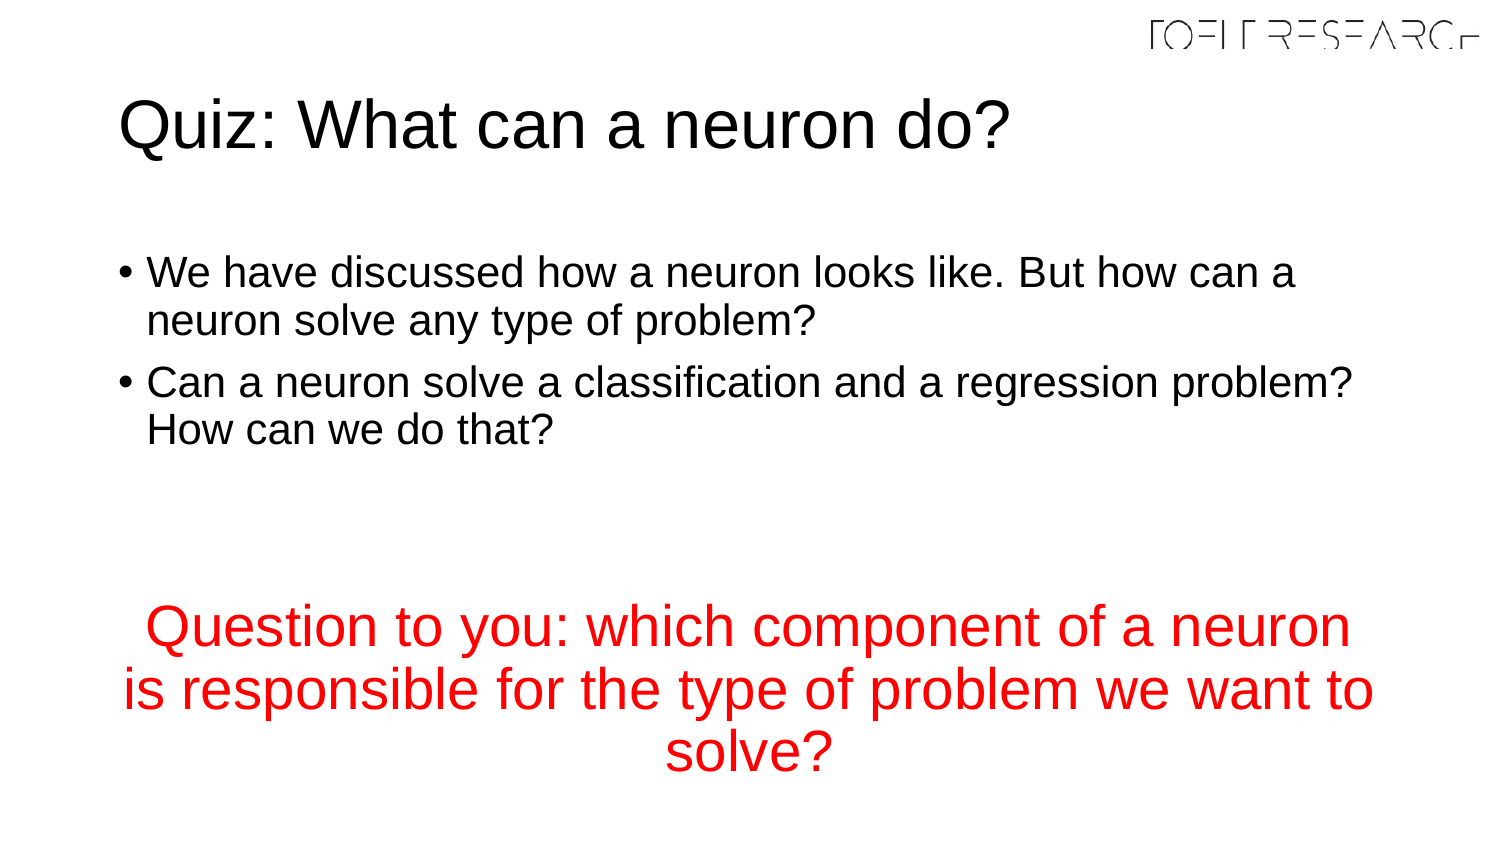

# Quiz: What can a neuron do?
We have discussed how a neuron looks like. But how can a neuron solve any type of problem?
Can a neuron solve a classification and a regression problem? How can we do that?

Question to you: which component of a neuron is responsible for the type of problem we want to solve?